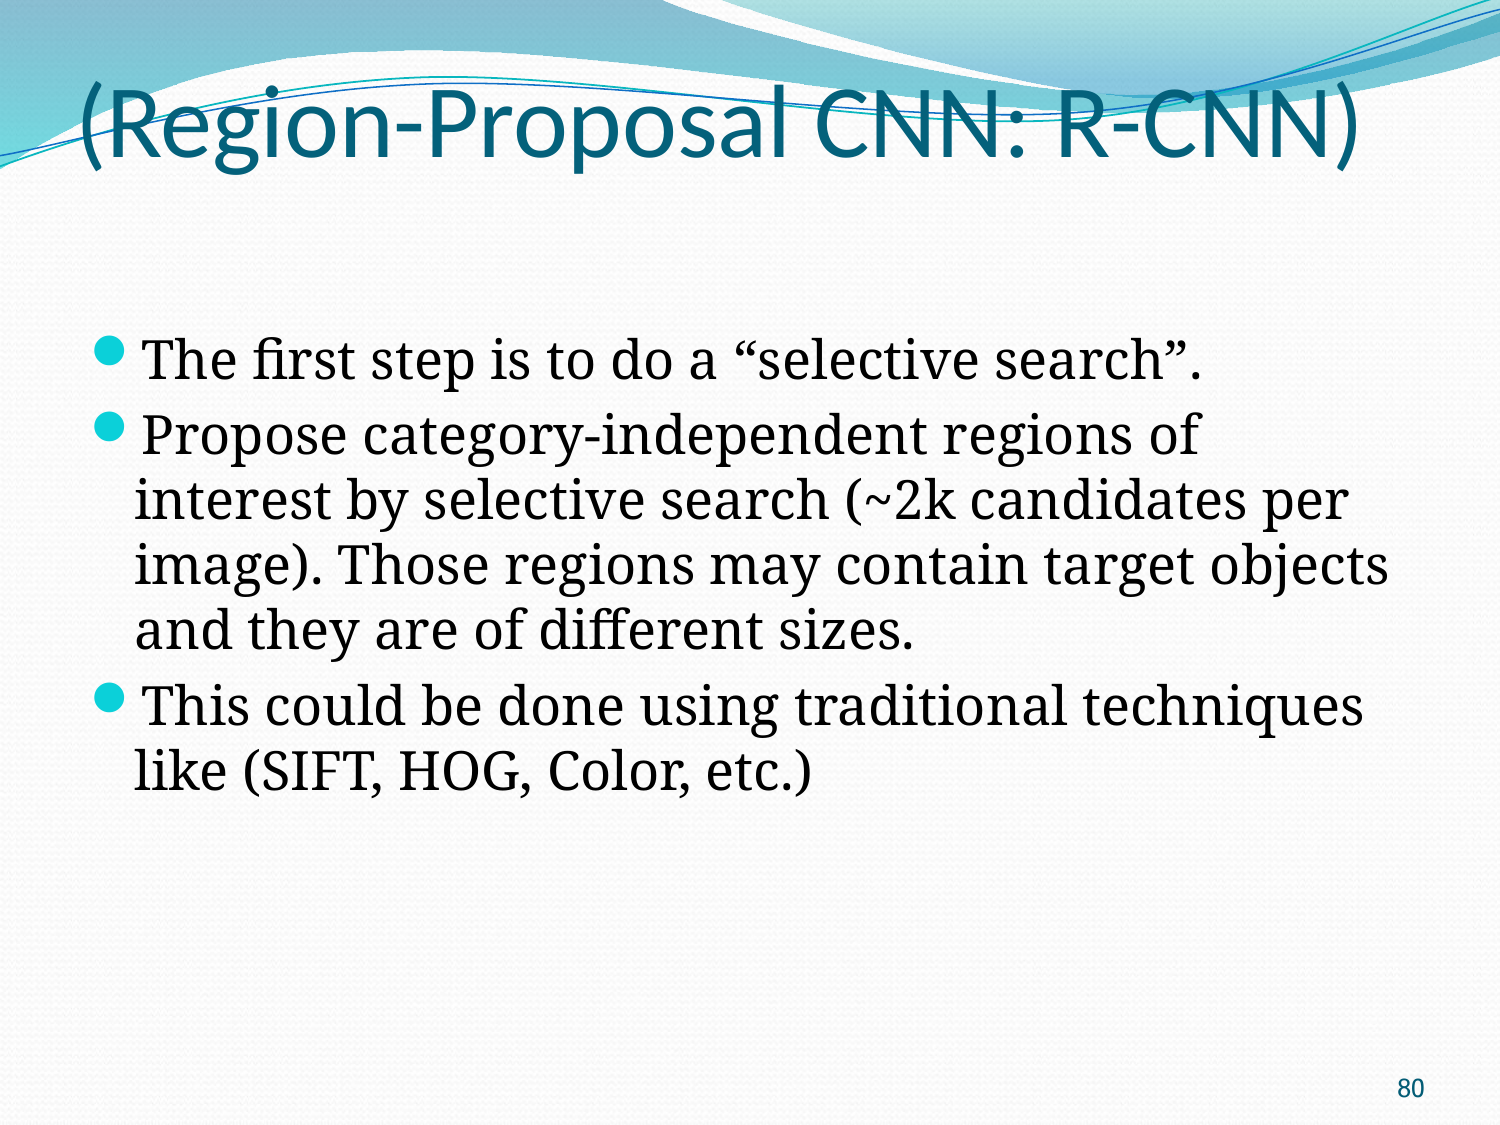

# (Region-Proposal CNN: R-CNN)
The first step is to do a “selective search”.
Propose category-independent regions of interest by selective search (~2k candidates per image). Those regions may contain target objects and they are of different sizes.
This could be done using traditional techniques like (SIFT, HOG, Color, etc.)
80